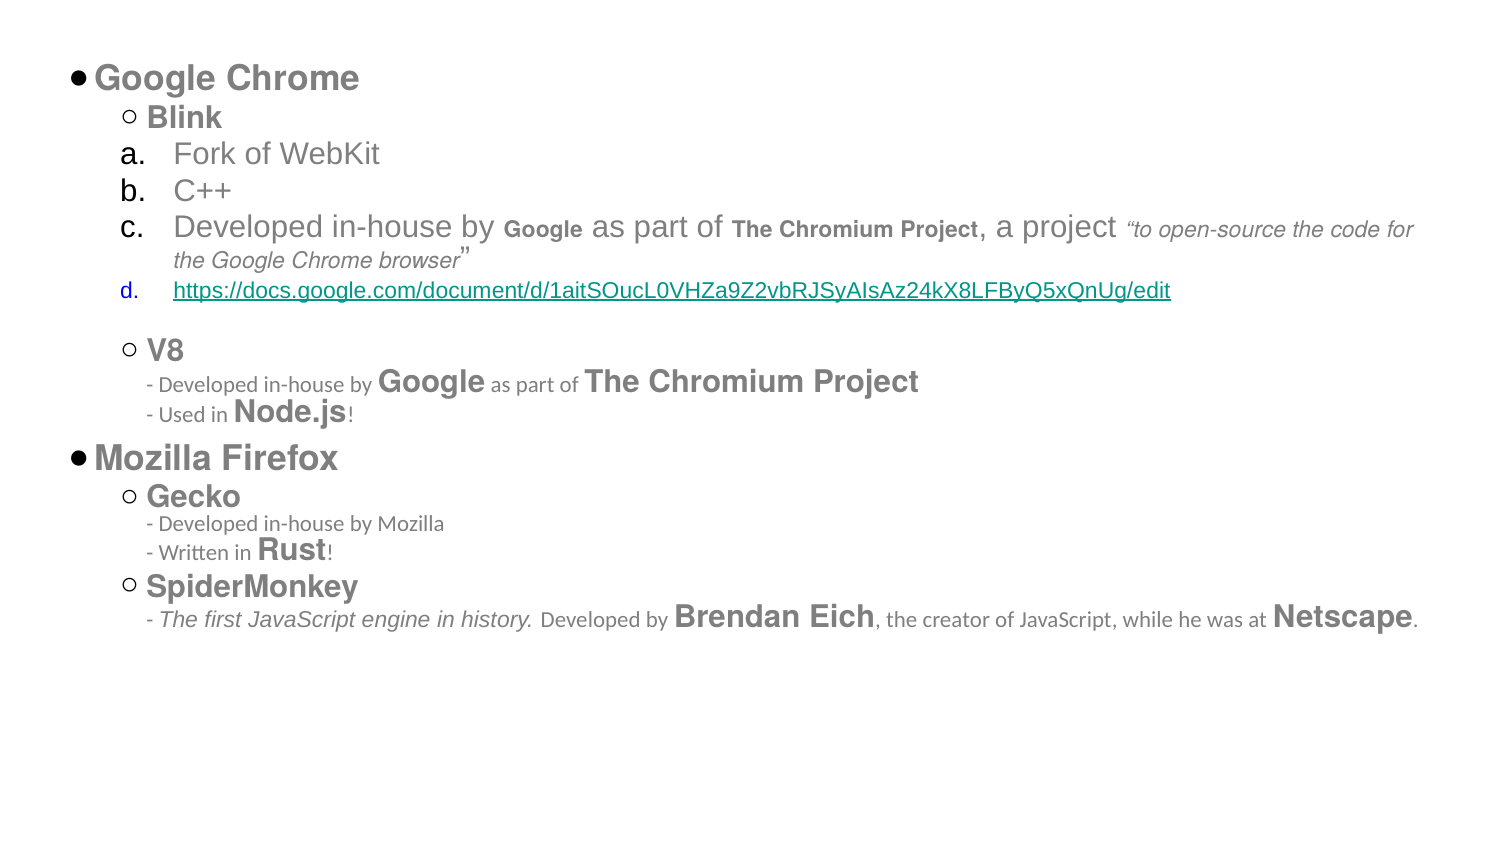

Google Chrome
Blink
Fork of WebKit
C++
Developed in-house by Google as part of The Chromium Project, a project “to open-source the code for the Google Chrome browser”
https://docs.google.com/document/d/1aitSOucL0VHZa9Z2vbRJSyAIsAz24kX8LFByQ5xQnUg/edit

V8
- Developed in-house by Google as part of The Chromium Project
- Used in Node.js!
Mozilla Firefox
Gecko
- Developed in-house by Mozilla
- Written in Rust!
SpiderMonkey
- The first JavaScript engine in history. Developed by Brendan Eich, the creator of JavaScript, while he was at Netscape.